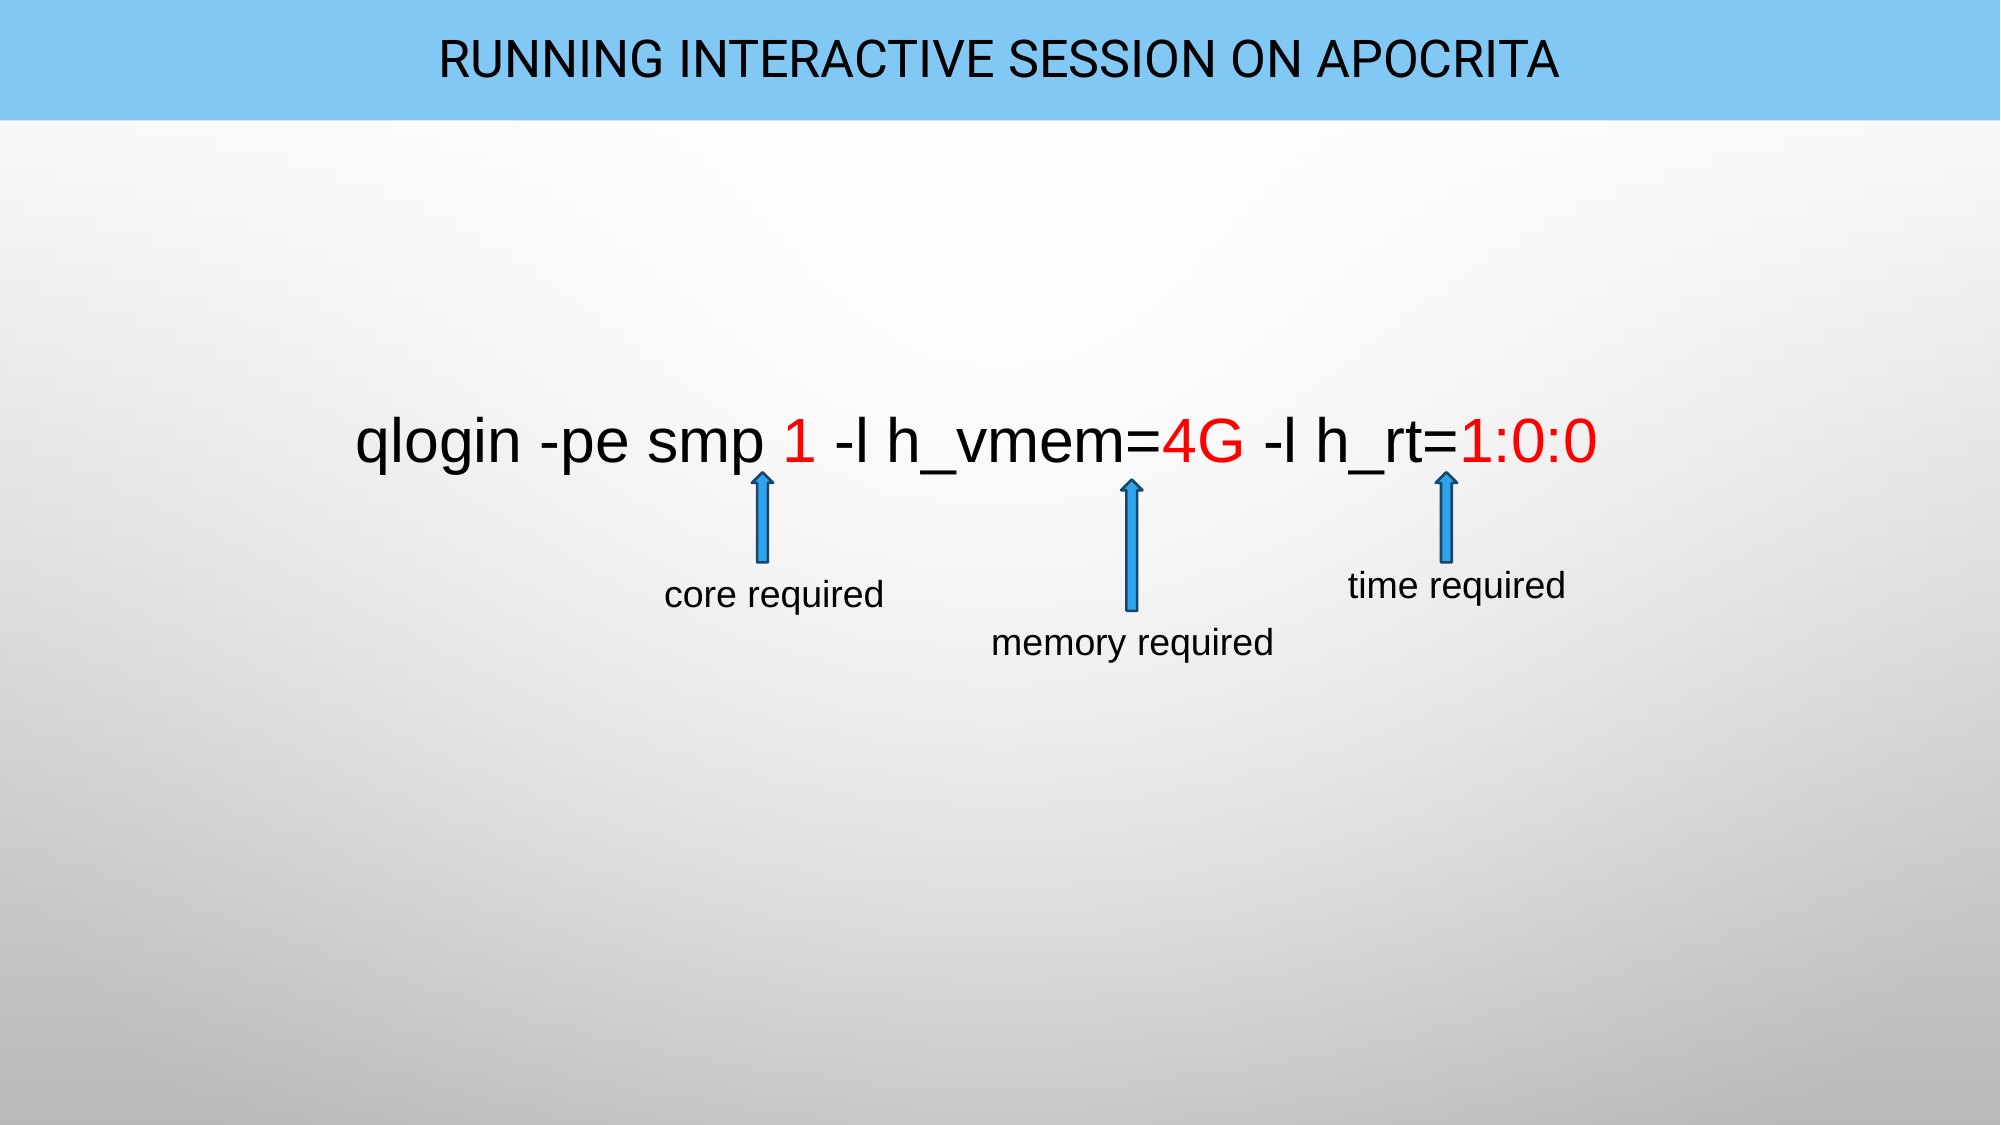

# Running interactive session on Apocrita
qlogin -pe smp 1 -l h_vmem=4G -l h_rt=1:0:0

time required
core required
memory required